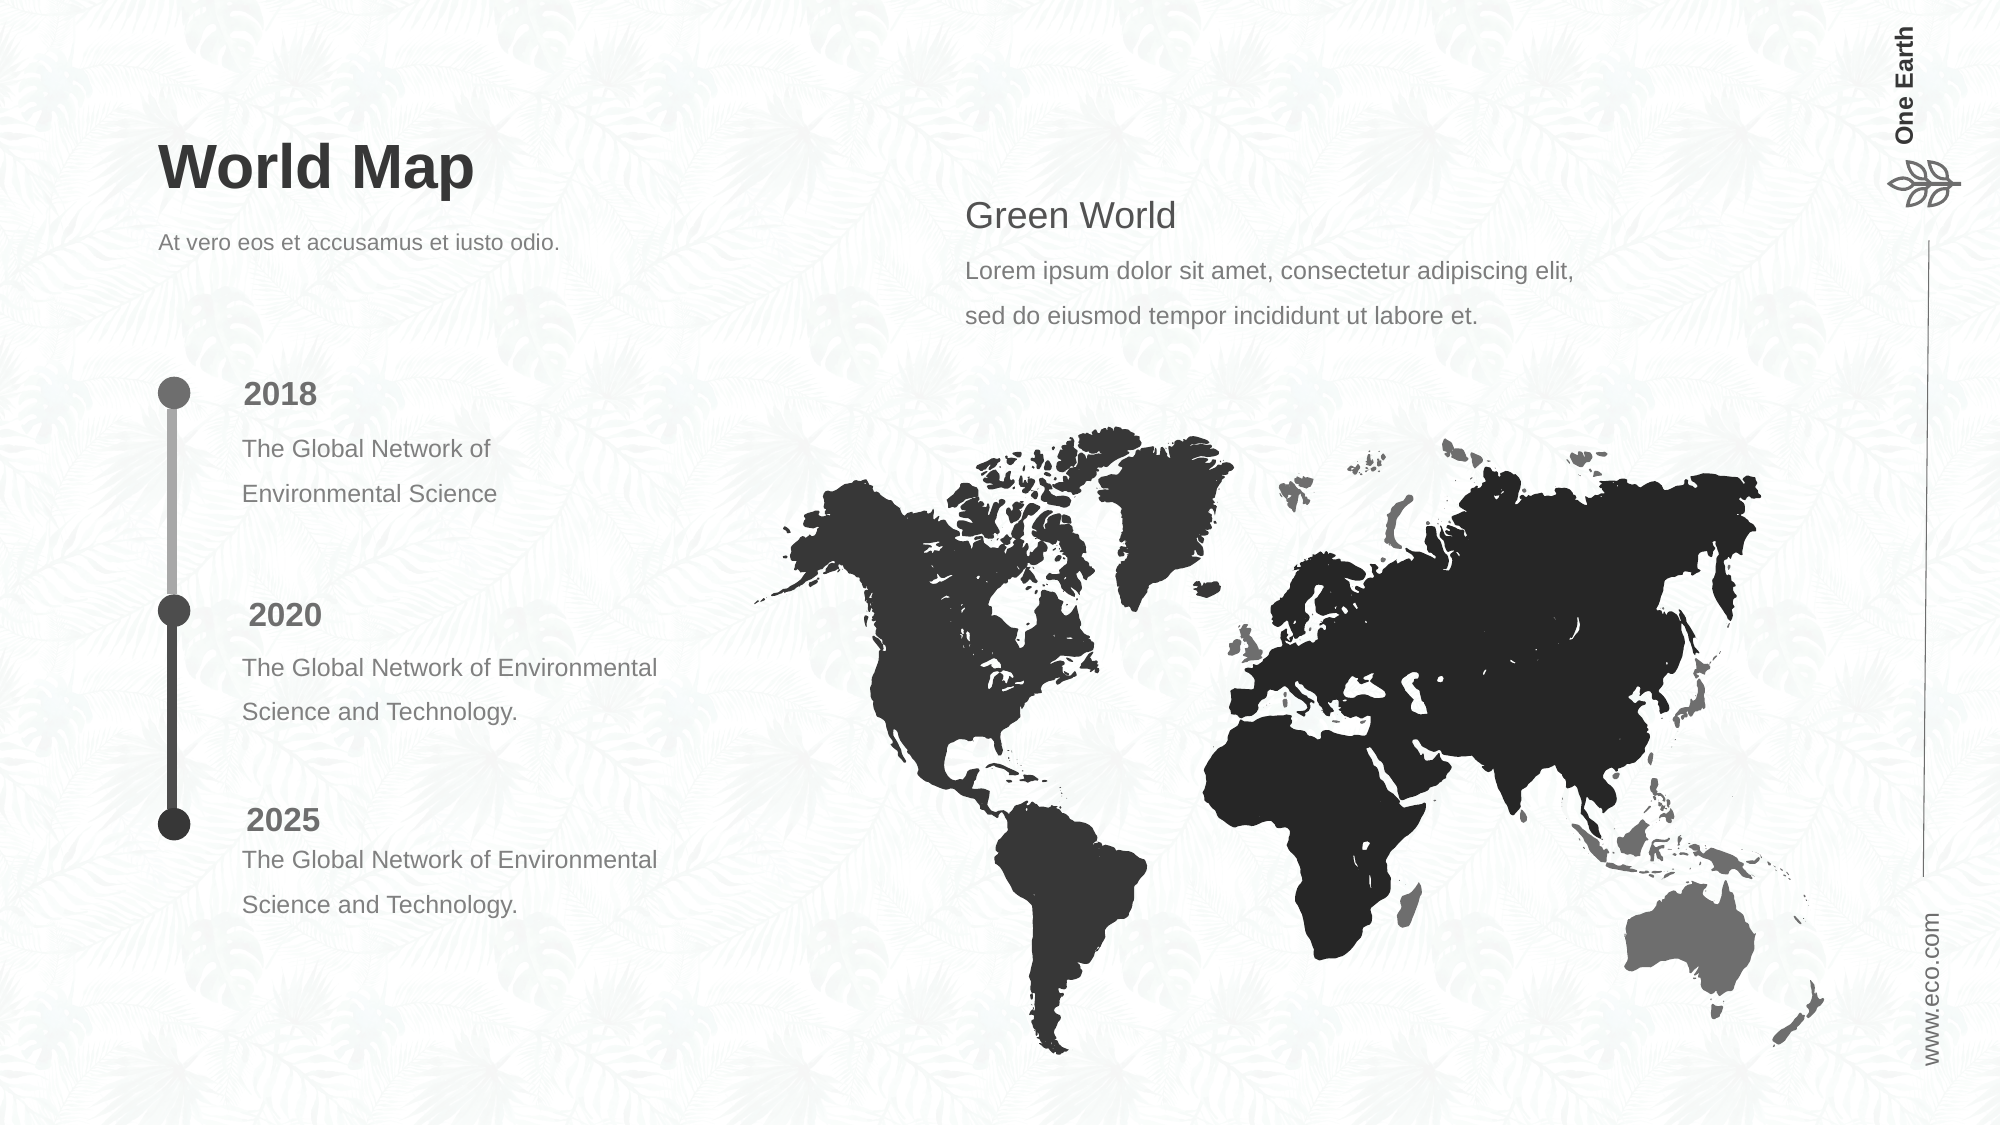

# World Map
Green World
At vero eos et accusamus et iusto odio.
Lorem ipsum dolor sit amet, consectetur adipiscing elit, sed do eiusmod tempor incididunt ut labore et.
2018

The Global Network of Environmental Science

2020

The Global Network of Environmental Science and Technology.
2025

The Global Network of Environmental Science and Technology.